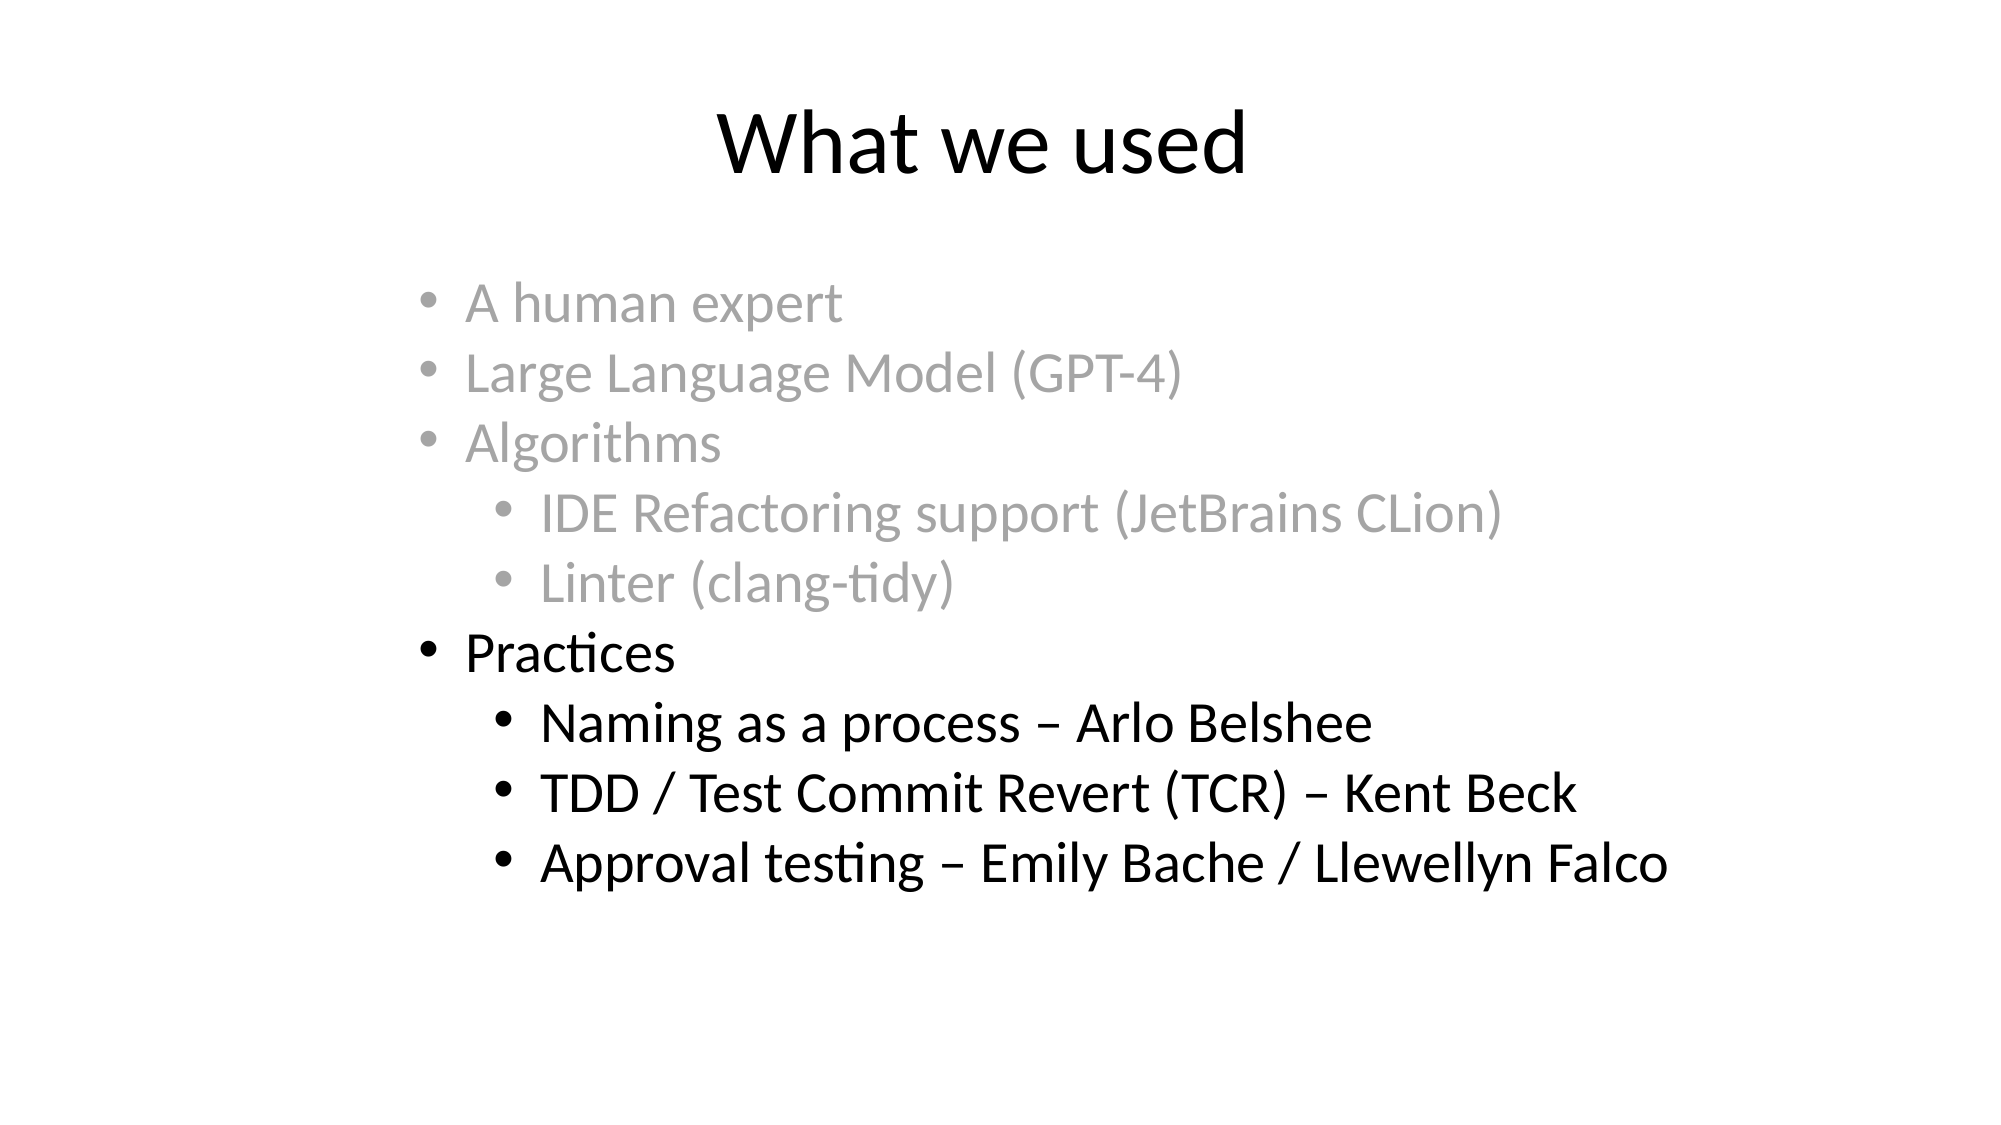

What we used

A human expert
Large Language Model (GPT-4)
Algorithms
IDE Refactoring support (JetBrains CLion)
Linter (clang-tidy)
Practices
Naming as a process – Arlo Belshee
TDD / Test Commit Revert (TCR) – Kent Beck
Approval testing – Emily Bache / Llewellyn Falco